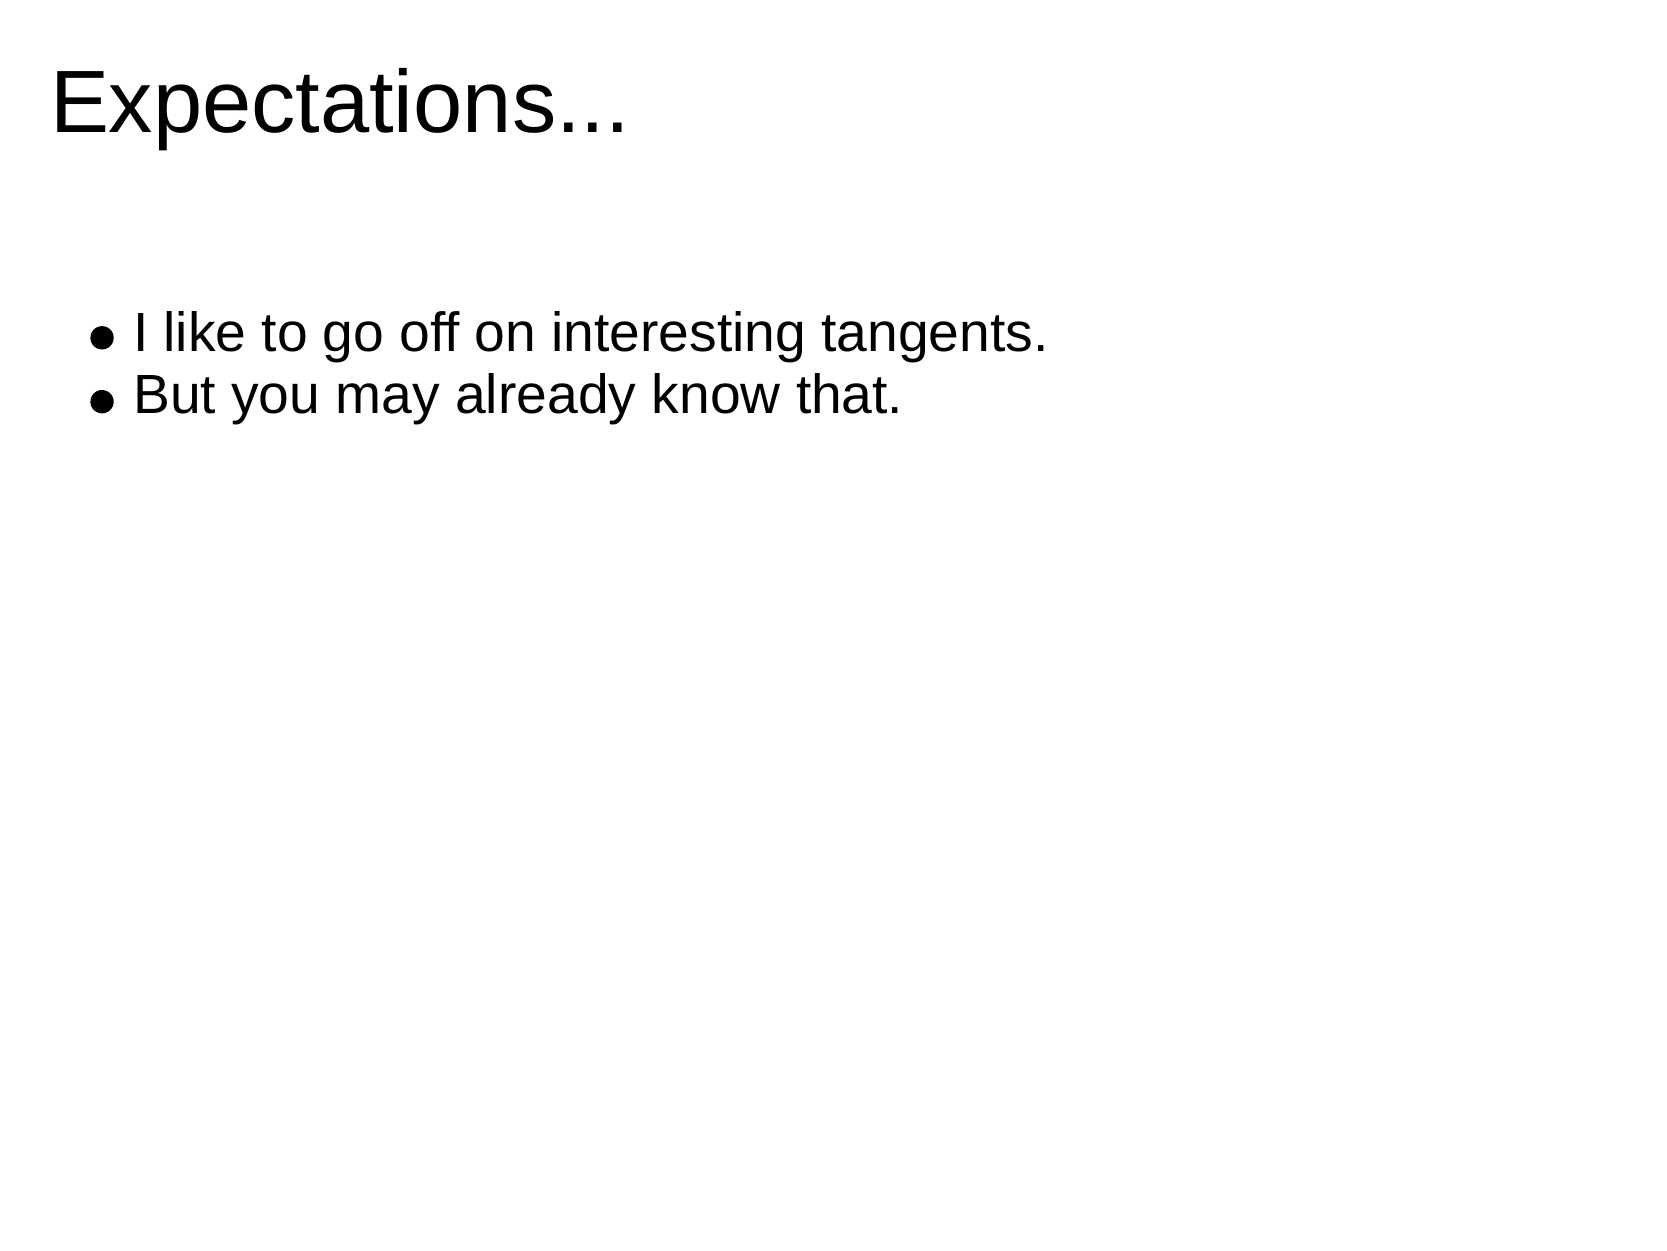

Expectations...
I like to go off on interesting tangents.
But you may already know that.